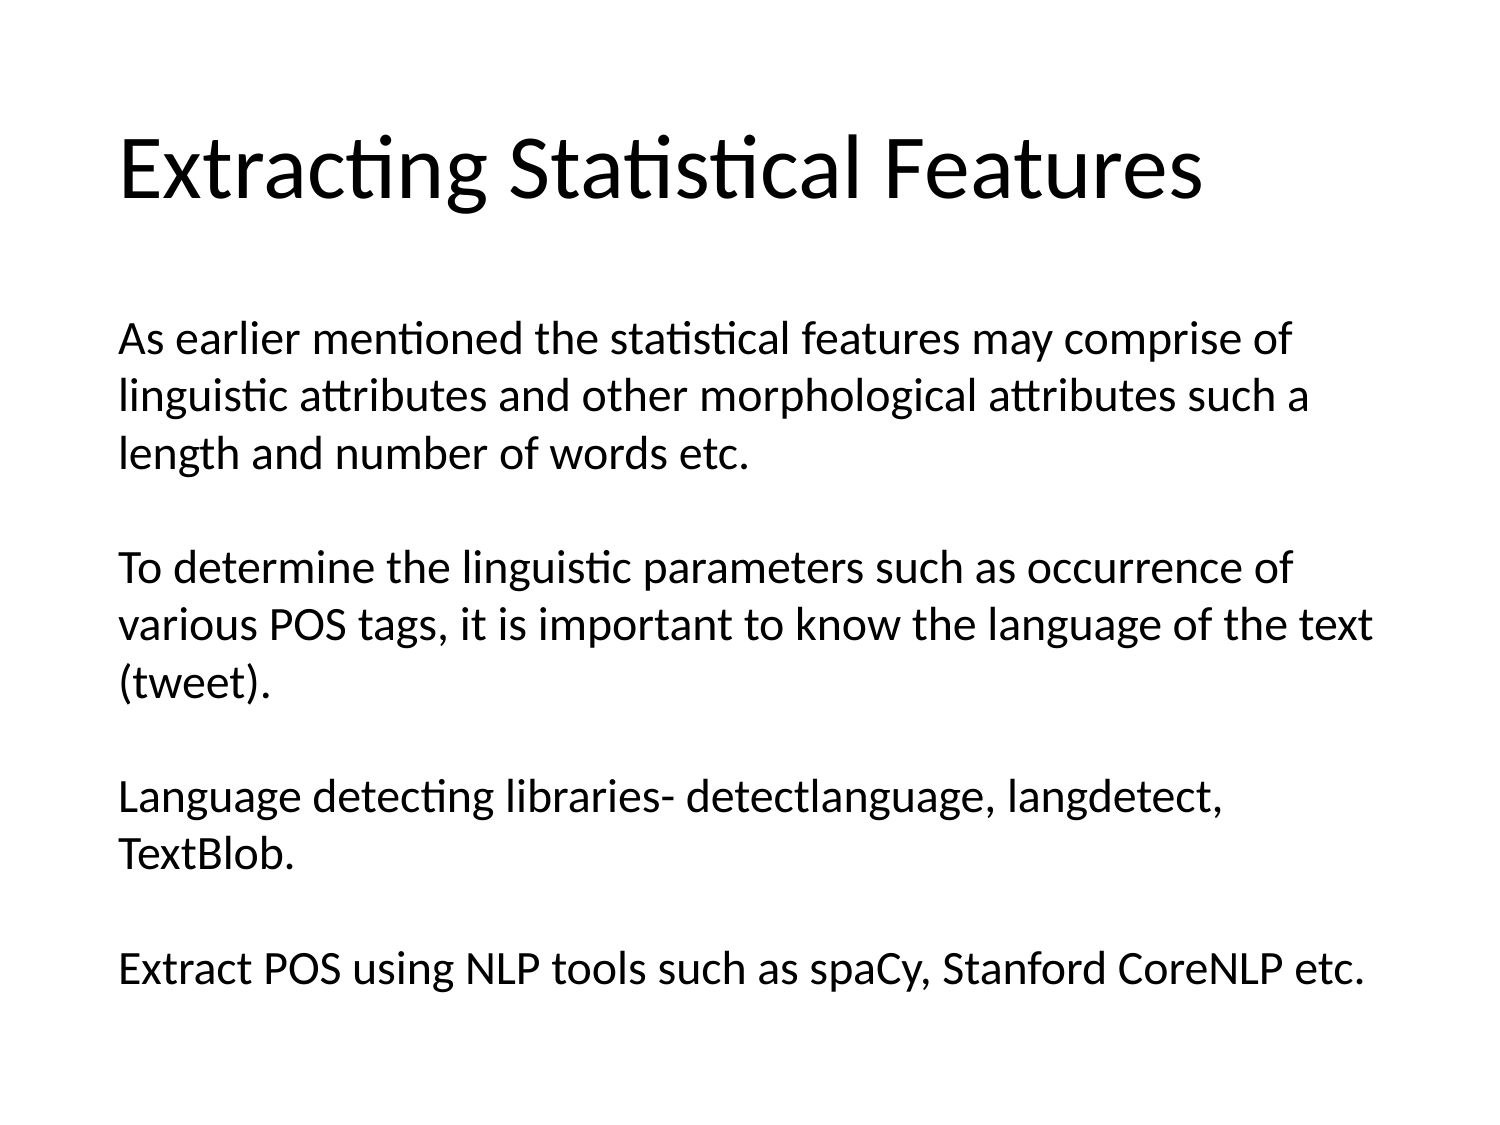

# Extracting Statistical Features
As earlier mentioned the statistical features may comprise of linguistic attributes and other morphological attributes such a length and number of words etc.

To determine the linguistic parameters such as occurrence of various POS tags, it is important to know the language of the text (tweet).

Language detecting libraries- detectlanguage, langdetect, TextBlob.

Extract POS using NLP tools such as spaCy, Stanford CoreNLP etc.